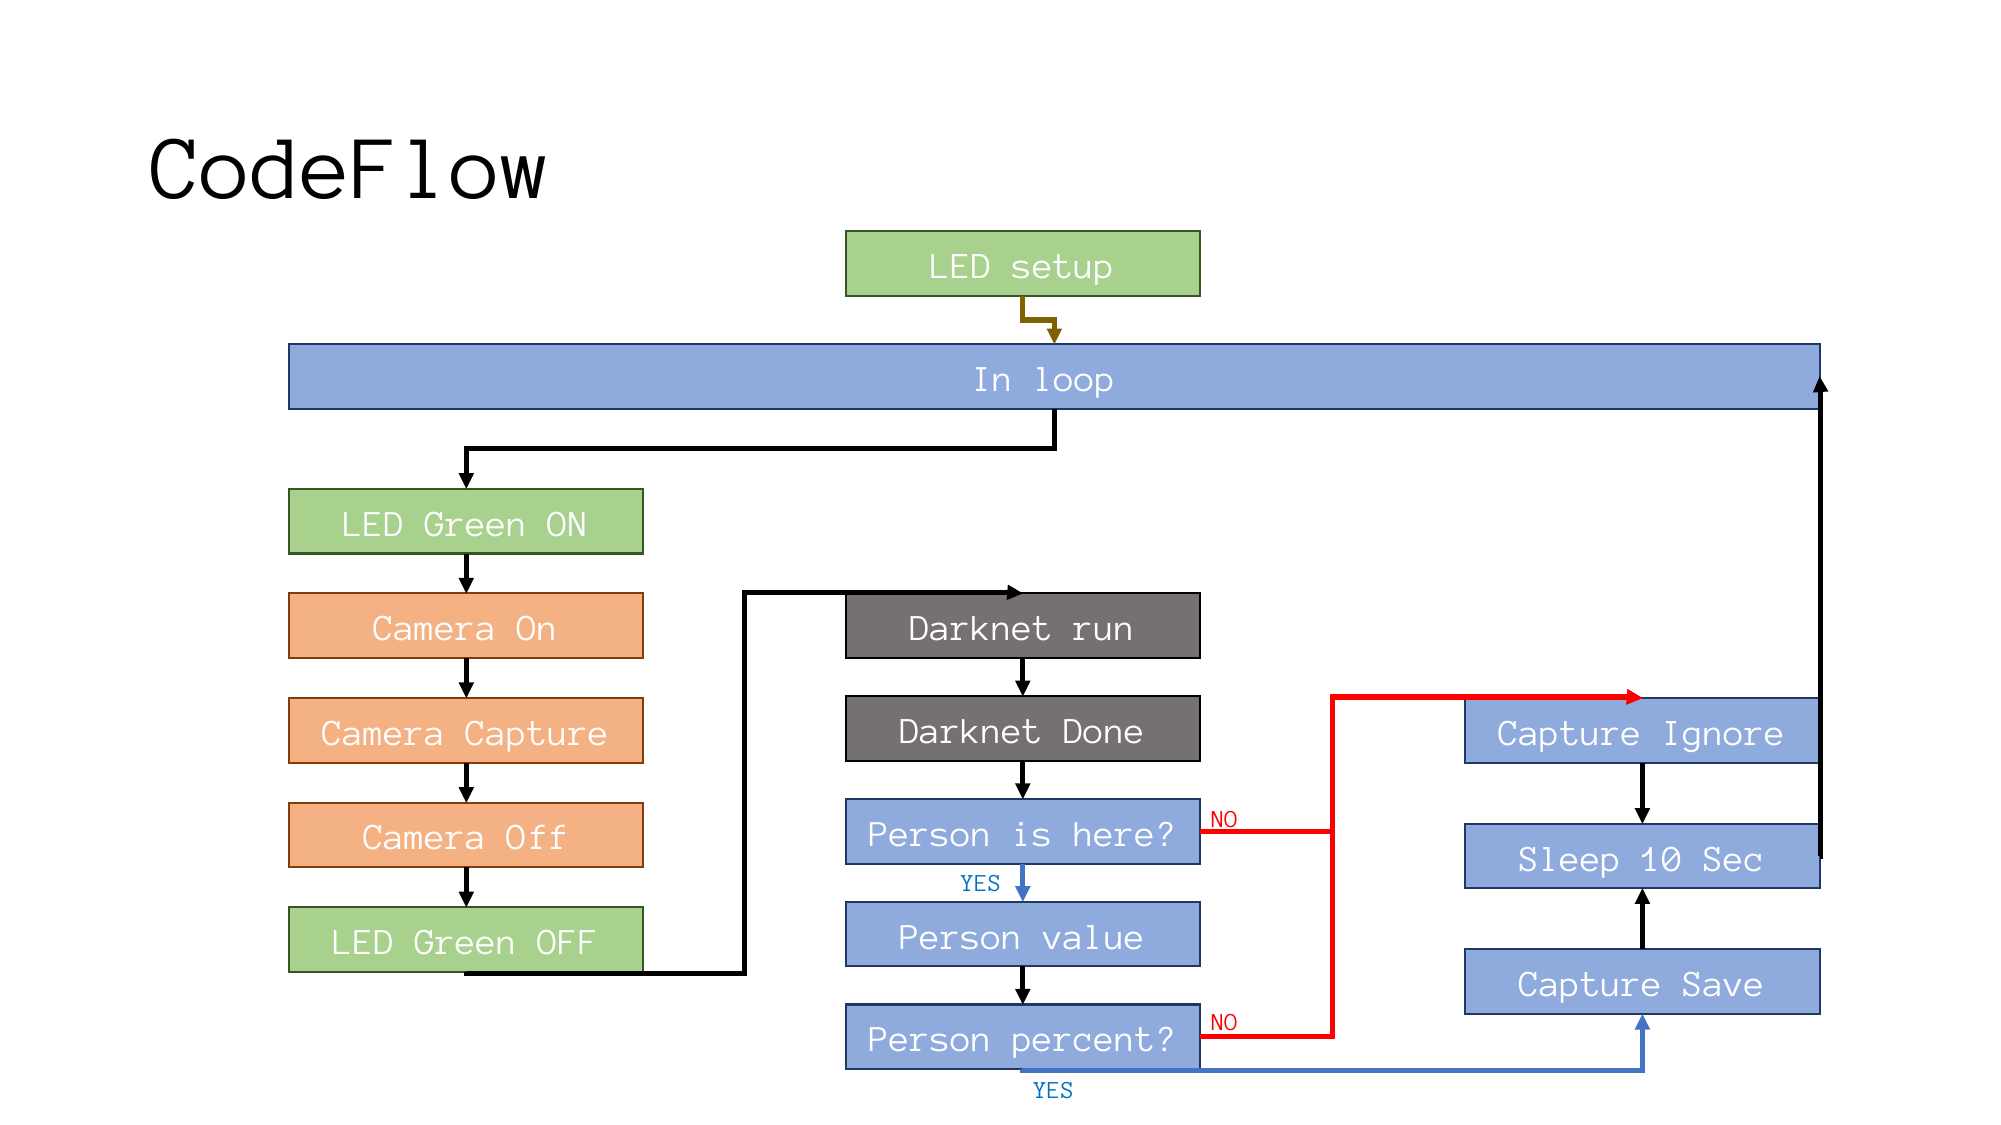

# CodeFlow
LED setup
In loop
LED Green ON
Camera On
Darknet run
Darknet Done
Camera Capture
Capture Ignore
NO
Person is here?
Camera Off
Sleep 10 Sec
YES
Person value
LED Green OFF
Capture Save
NO
Person percent?
YES